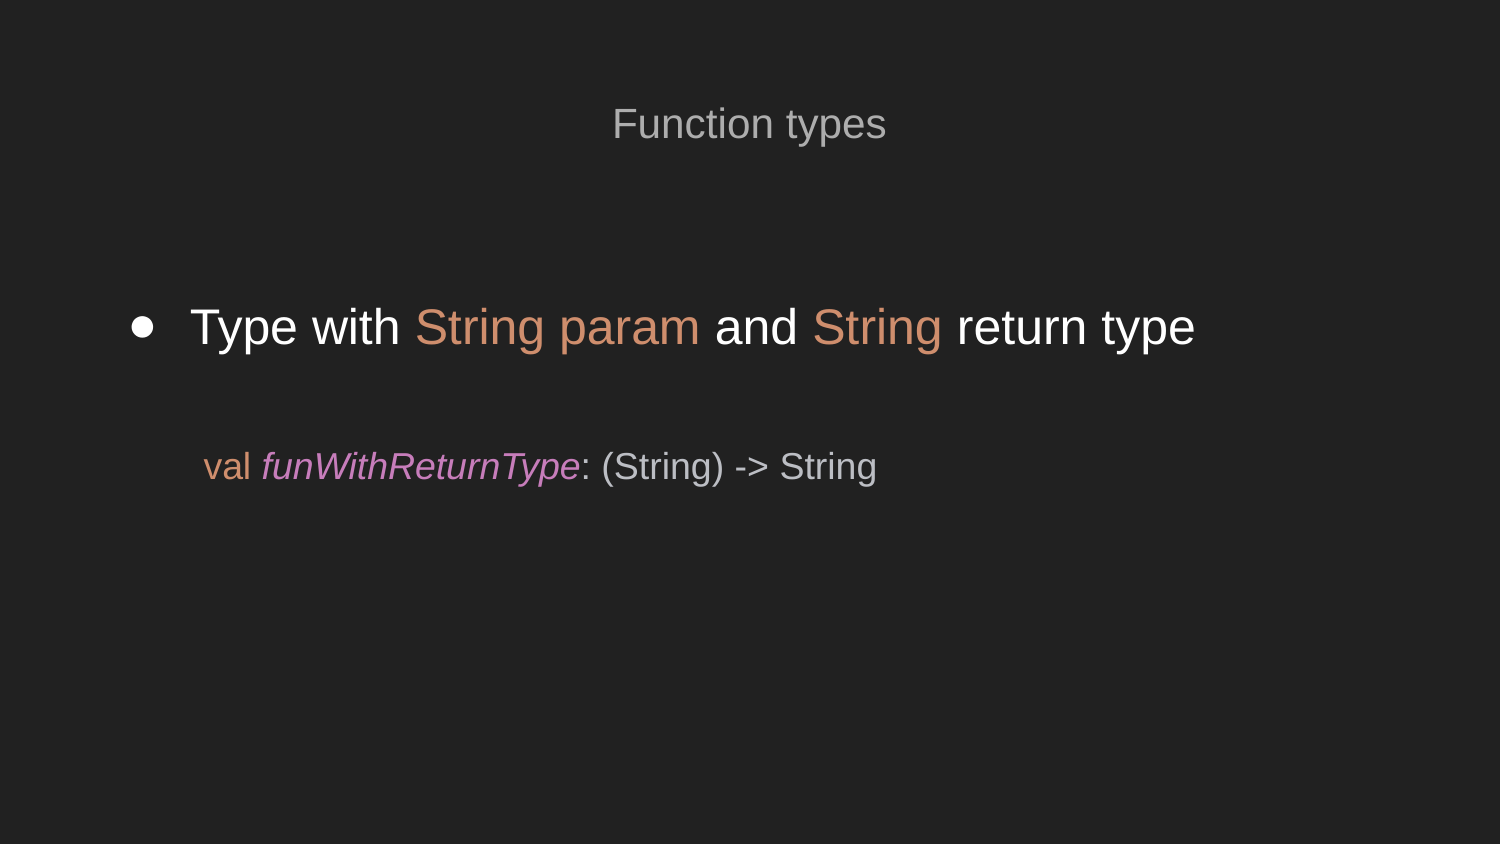

Function types
Type with String param and String return type
val funWithReturnType: (String) -> String